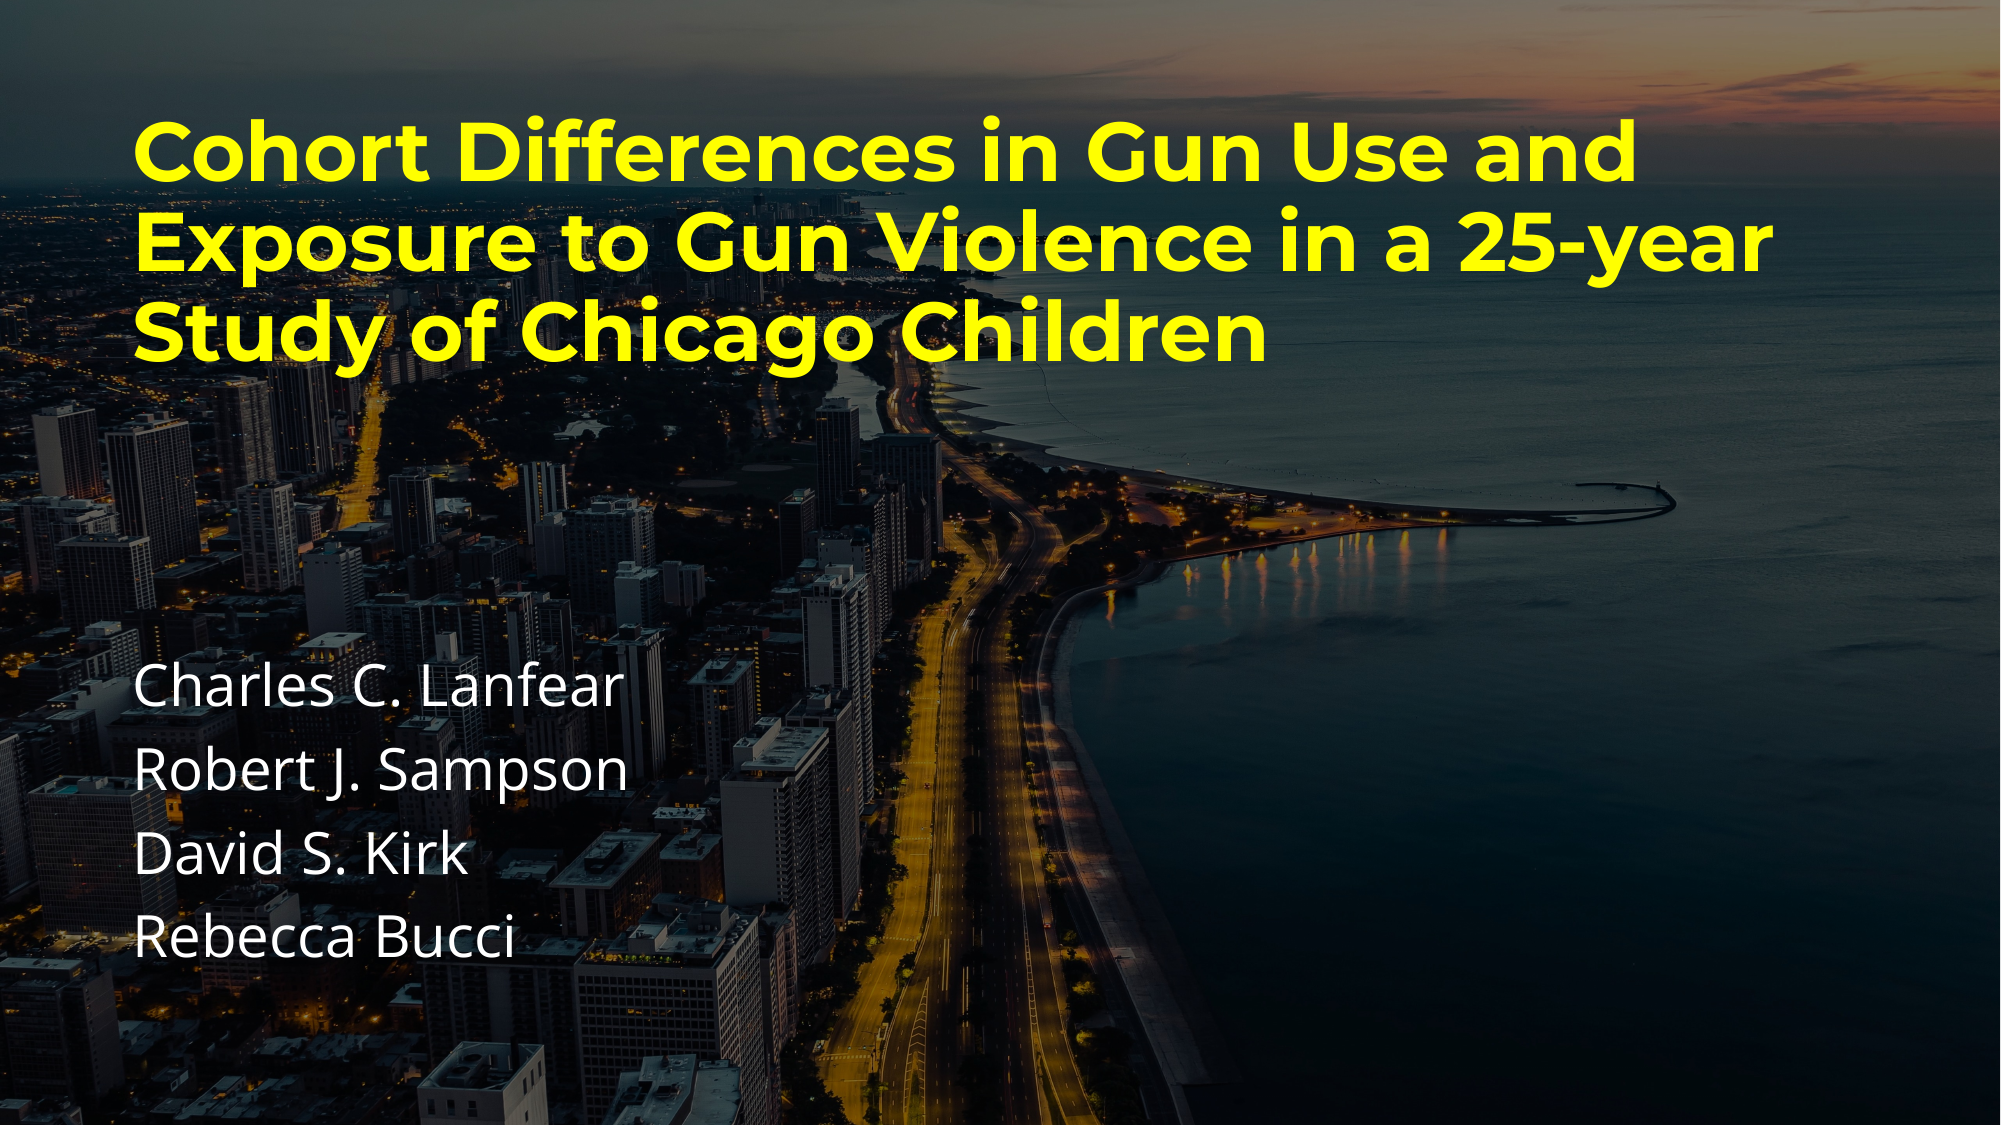

# Cohort Differences in Gun Use and Exposure to Gun Violence in a 25-year Study of Chicago Children

Charles C. Lanfear
Robert J. Sampson
David S. Kirk
Rebecca Bucci